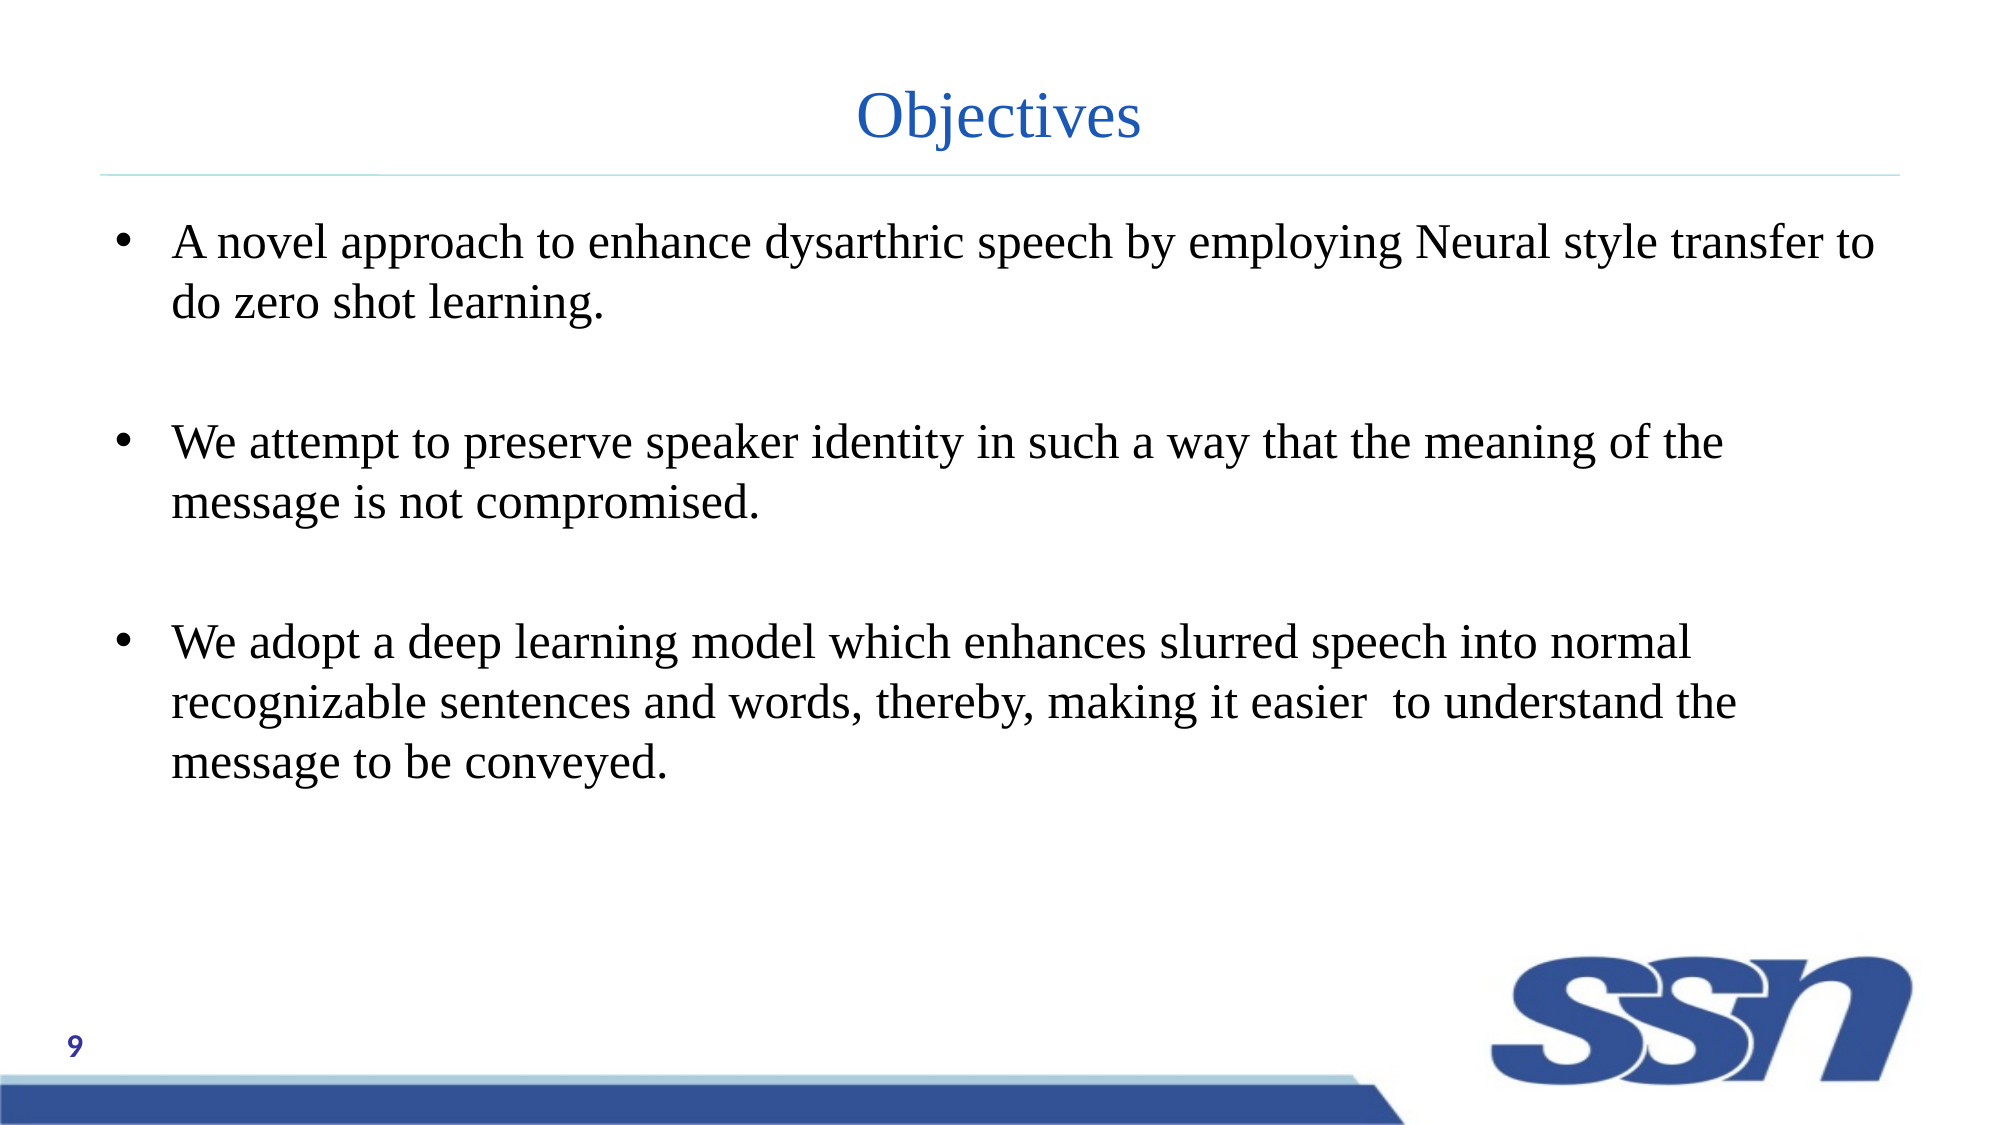

# Objectives
A novel approach to enhance dysarthric speech by employing Neural style transfer to do zero shot learning.

We attempt to preserve speaker identity in such a way that the meaning of the message is not compromised.

We adopt a deep learning model which enhances slurred speech into normal recognizable sentences and words, thereby, making it easier  to understand the message to be conveyed.